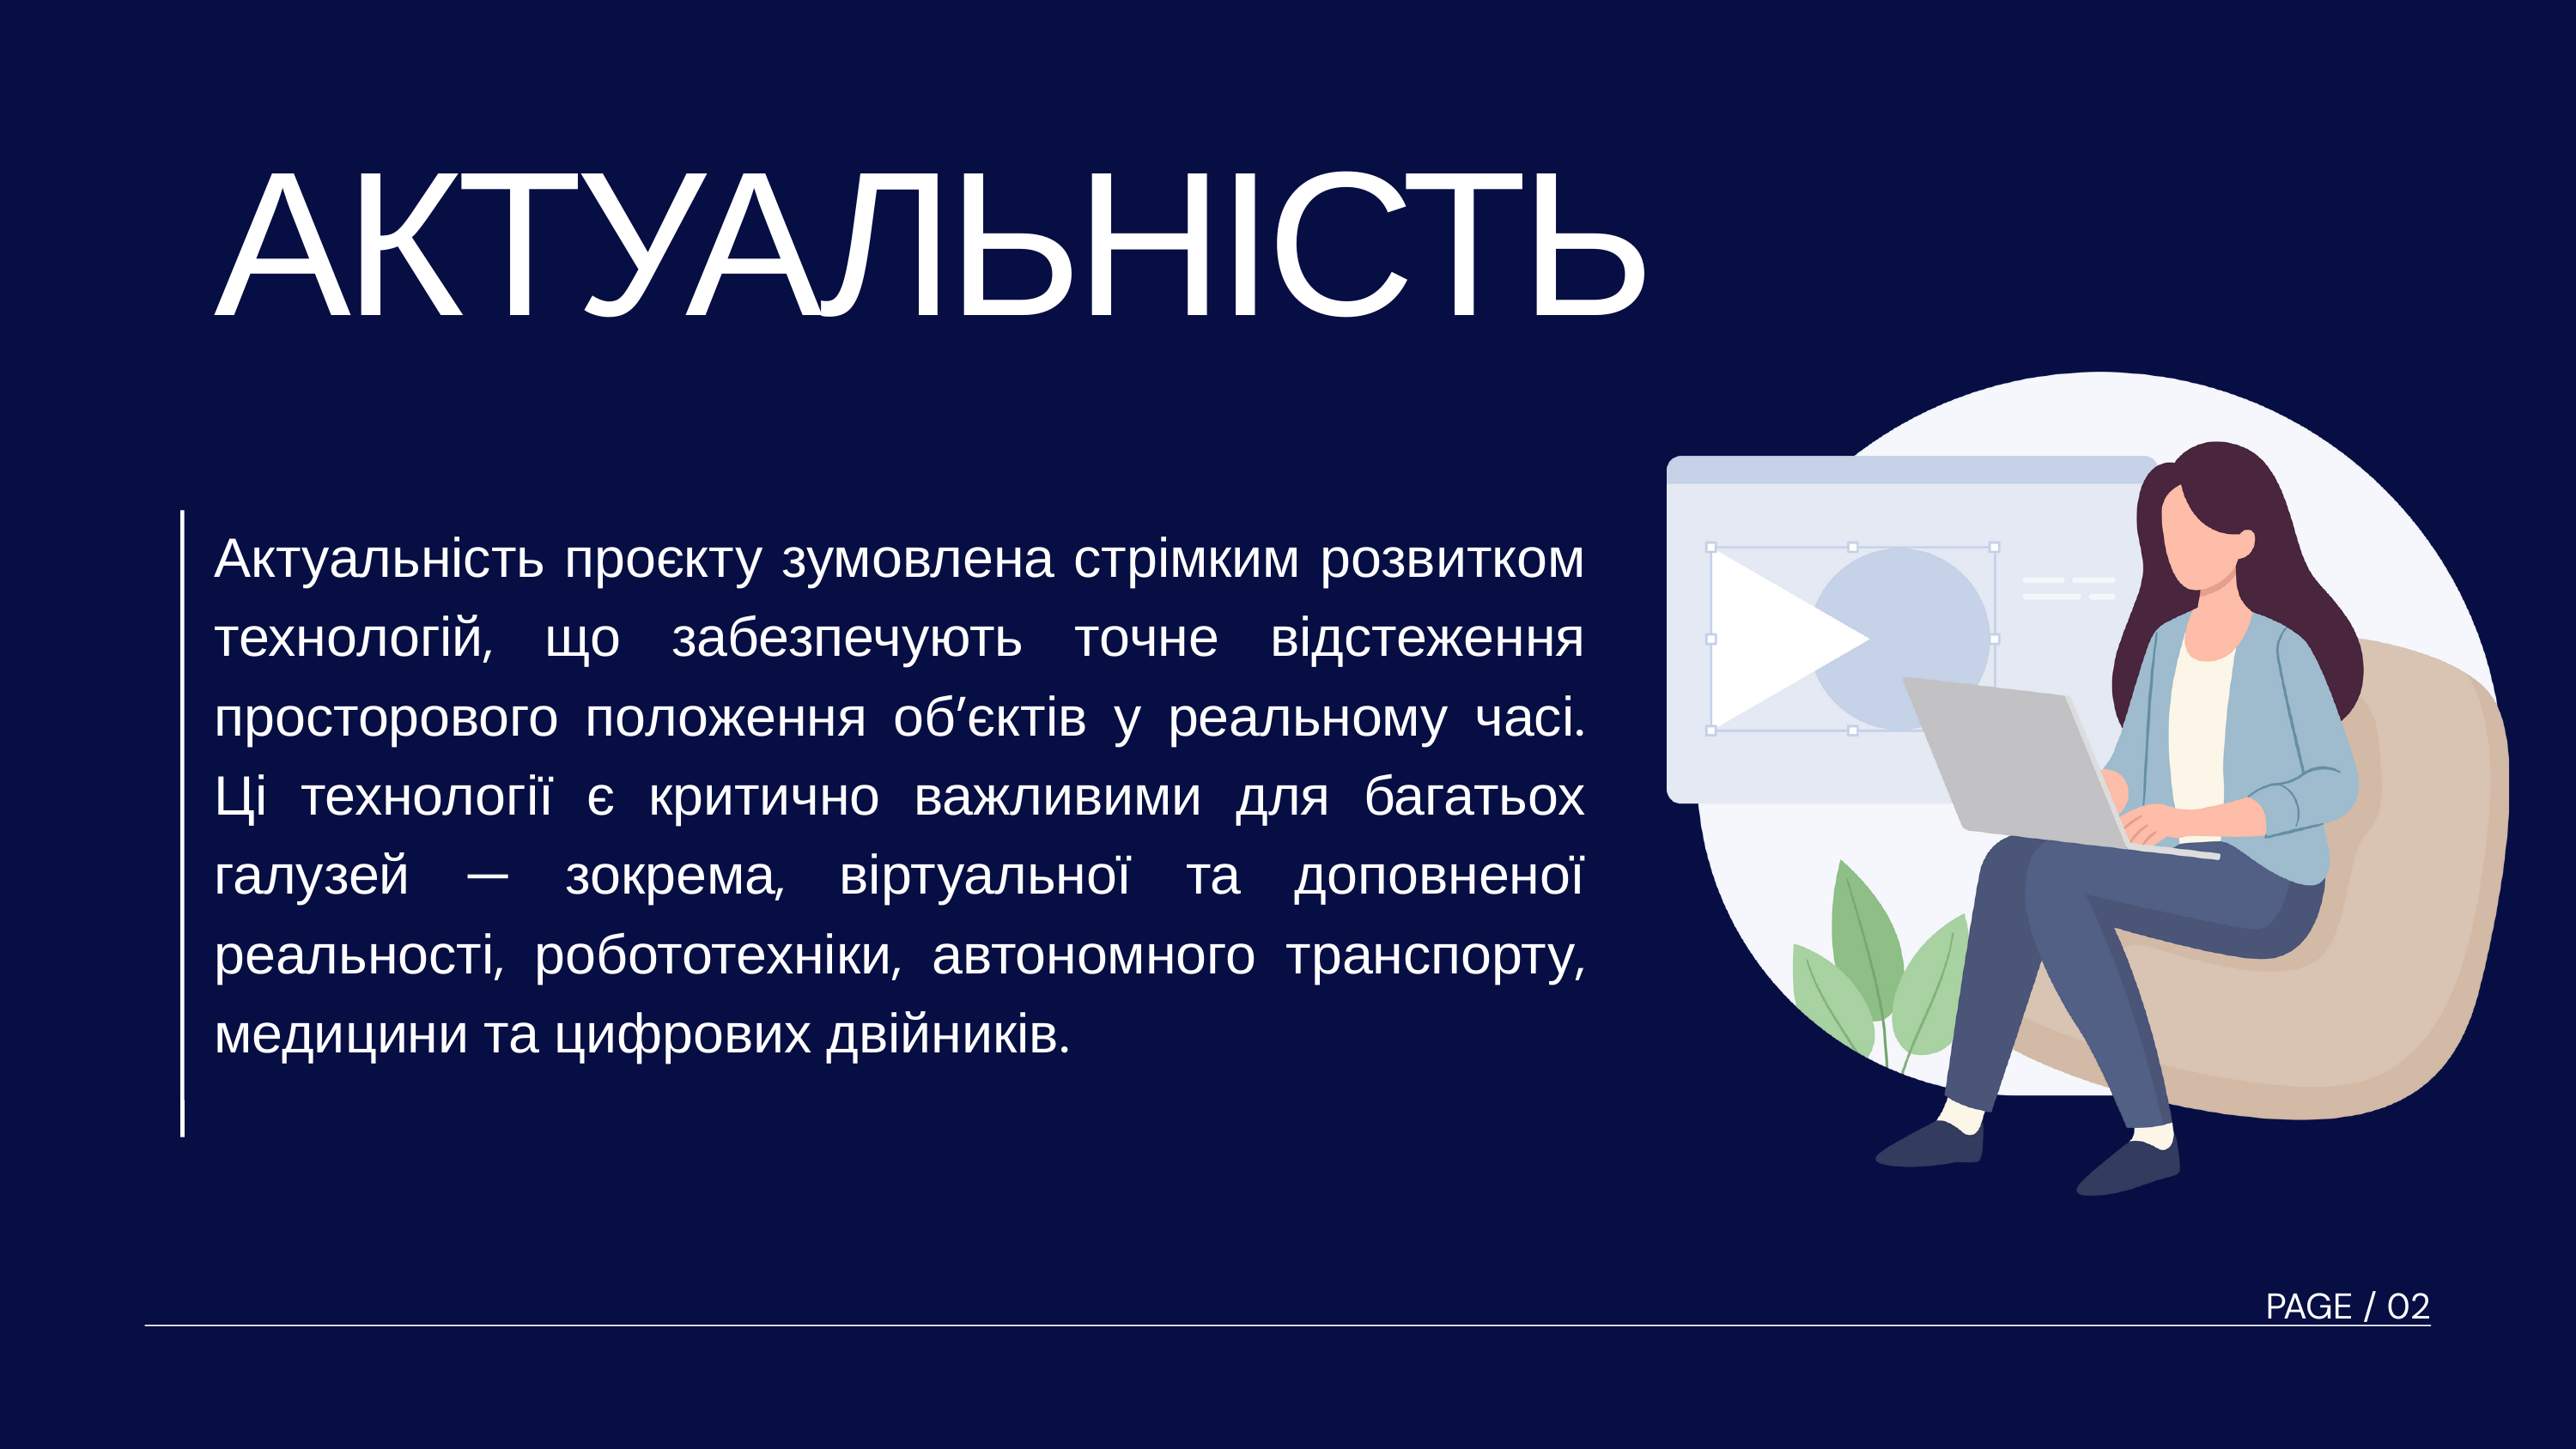

АКТУАЛЬНІСТЬ

Актуальність проєкту зумовлена стрімким розвитком технологій, що забезпечують точне відстеження просторового положення об’єктів у реальному часі. Ці технології є критично важливими для багатьох галузей — зокрема, віртуальної та доповненої реальності, робототехніки, автономного транспорту, медицини та цифрових двійників.

 PAGE / 02